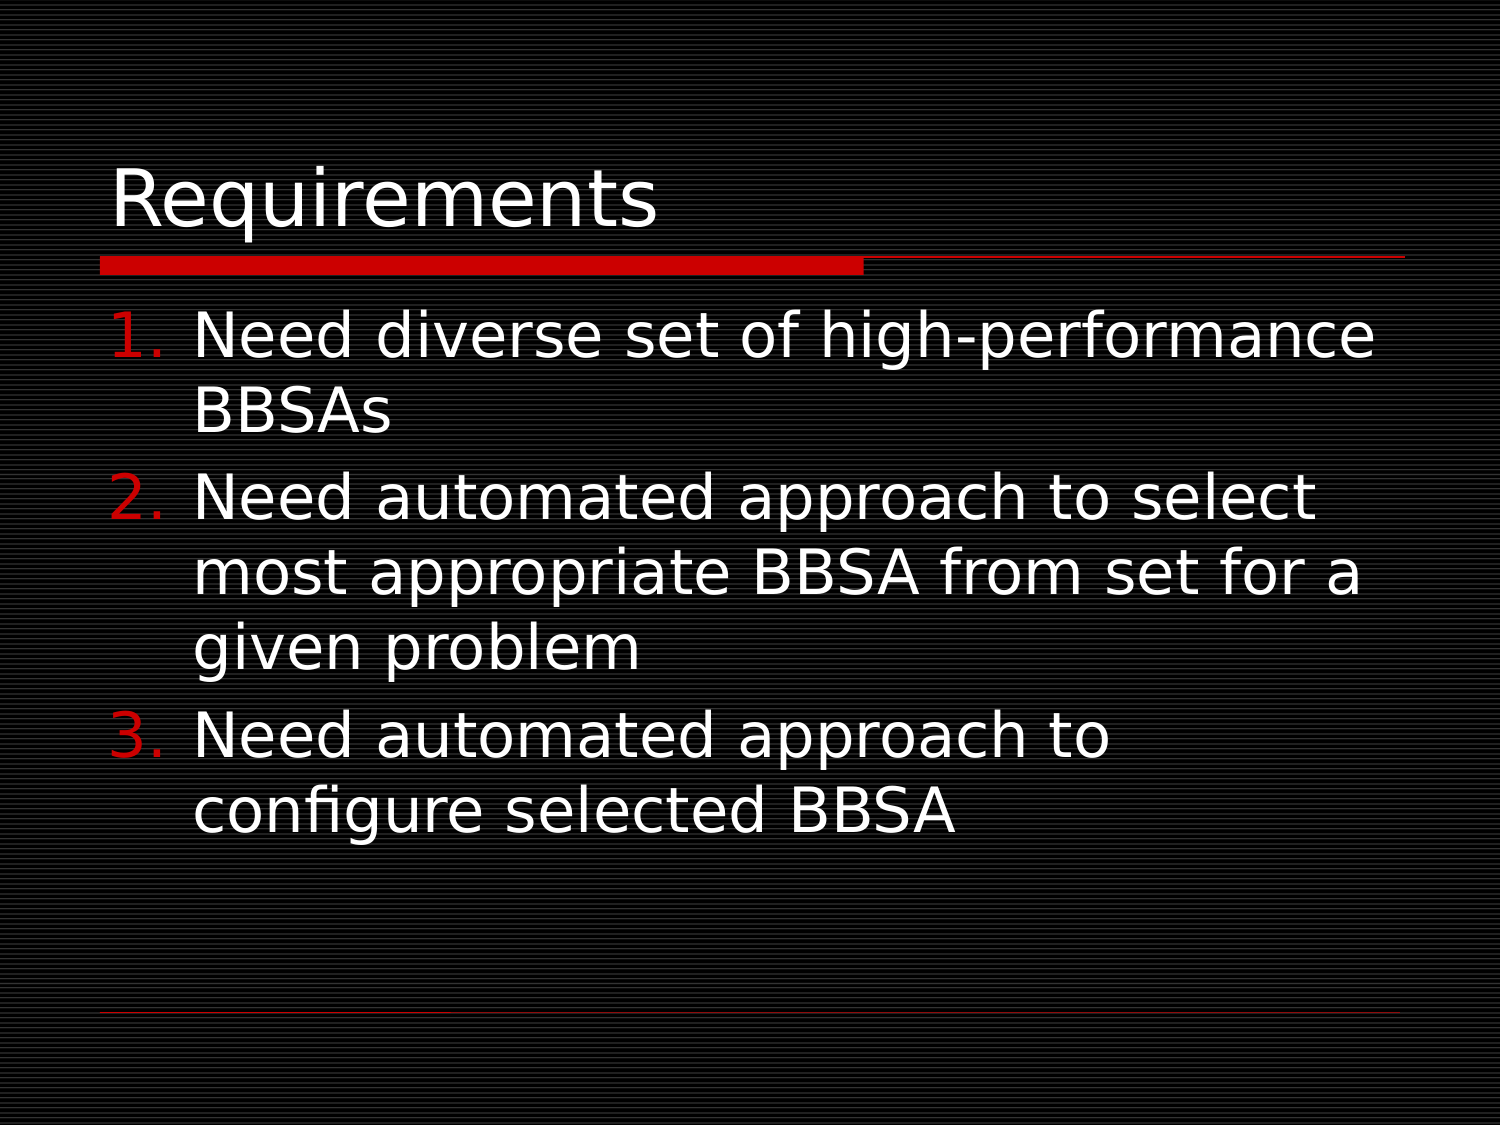

# Requirements
Need diverse set of high-performance BBSAs
Need automated approach to select most appropriate BBSA from set for a given problem
Need automated approach to configure selected BBSA